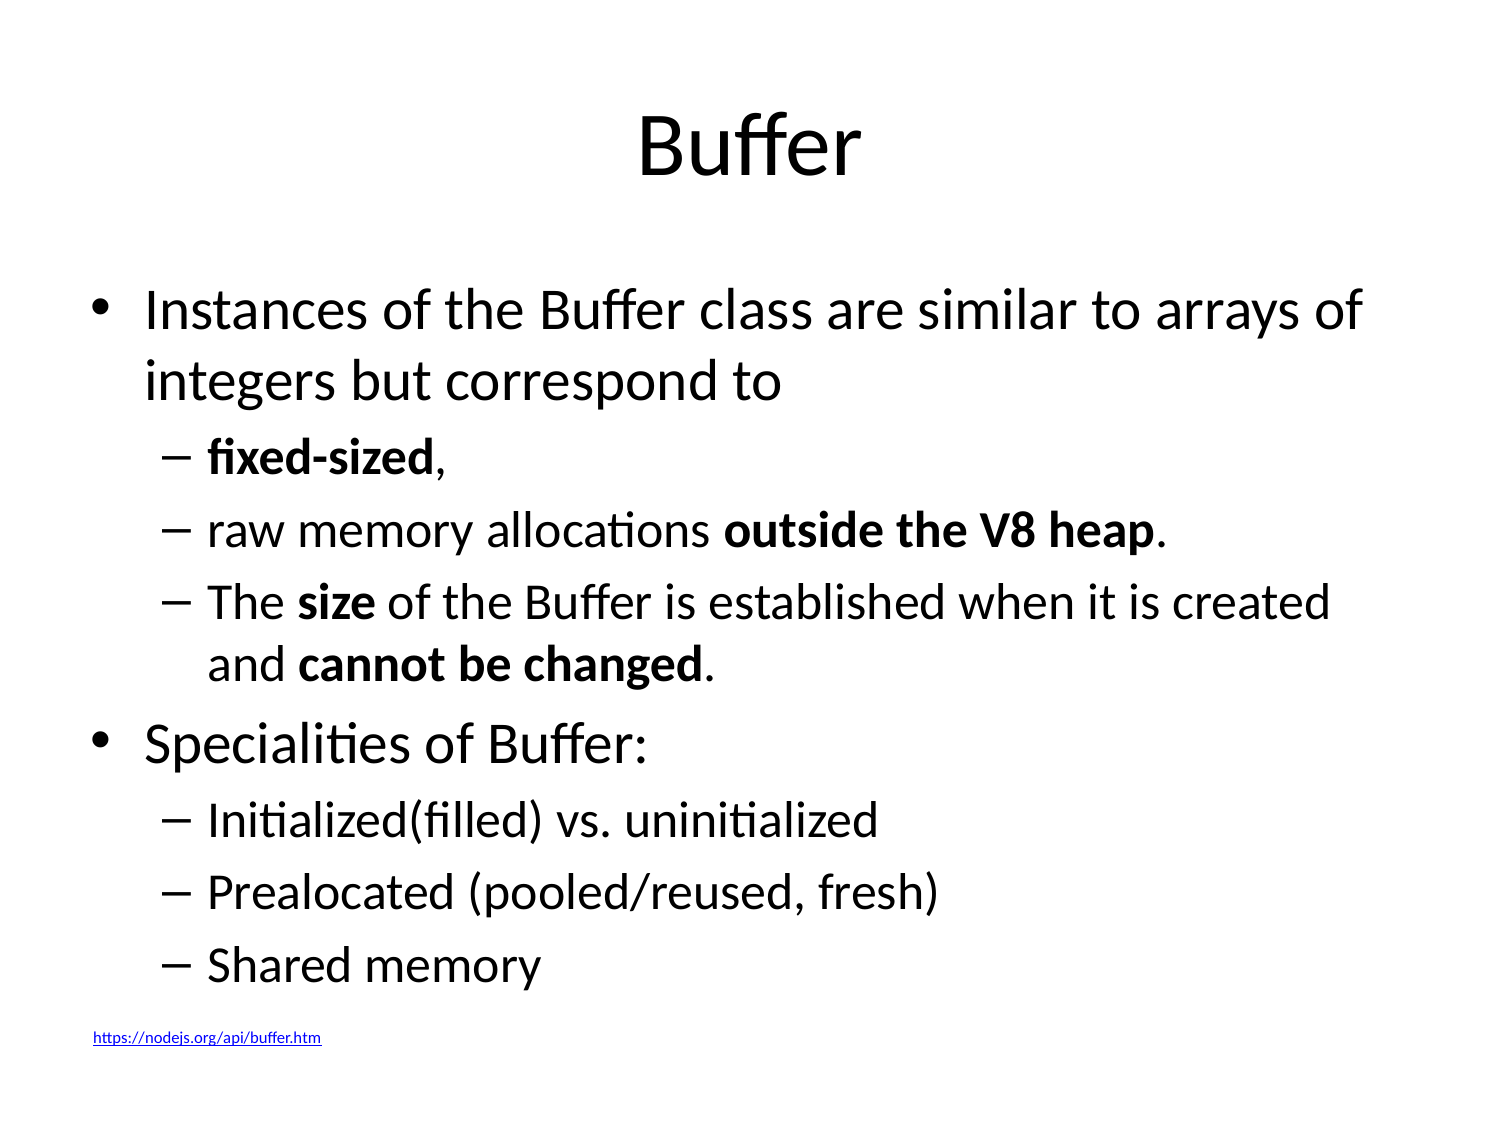

# Buffer
Instances of the Buffer class are similar to arrays of integers but correspond to
fixed-sized,
raw memory allocations outside the V8 heap.
The size of the Buffer is established when it is created and cannot be changed.
Specialities of Buffer:
Initialized(filled) vs. uninitialized
Prealocated (pooled/reused, fresh)
Shared memory

https://nodejs.org/api/buffer.htm